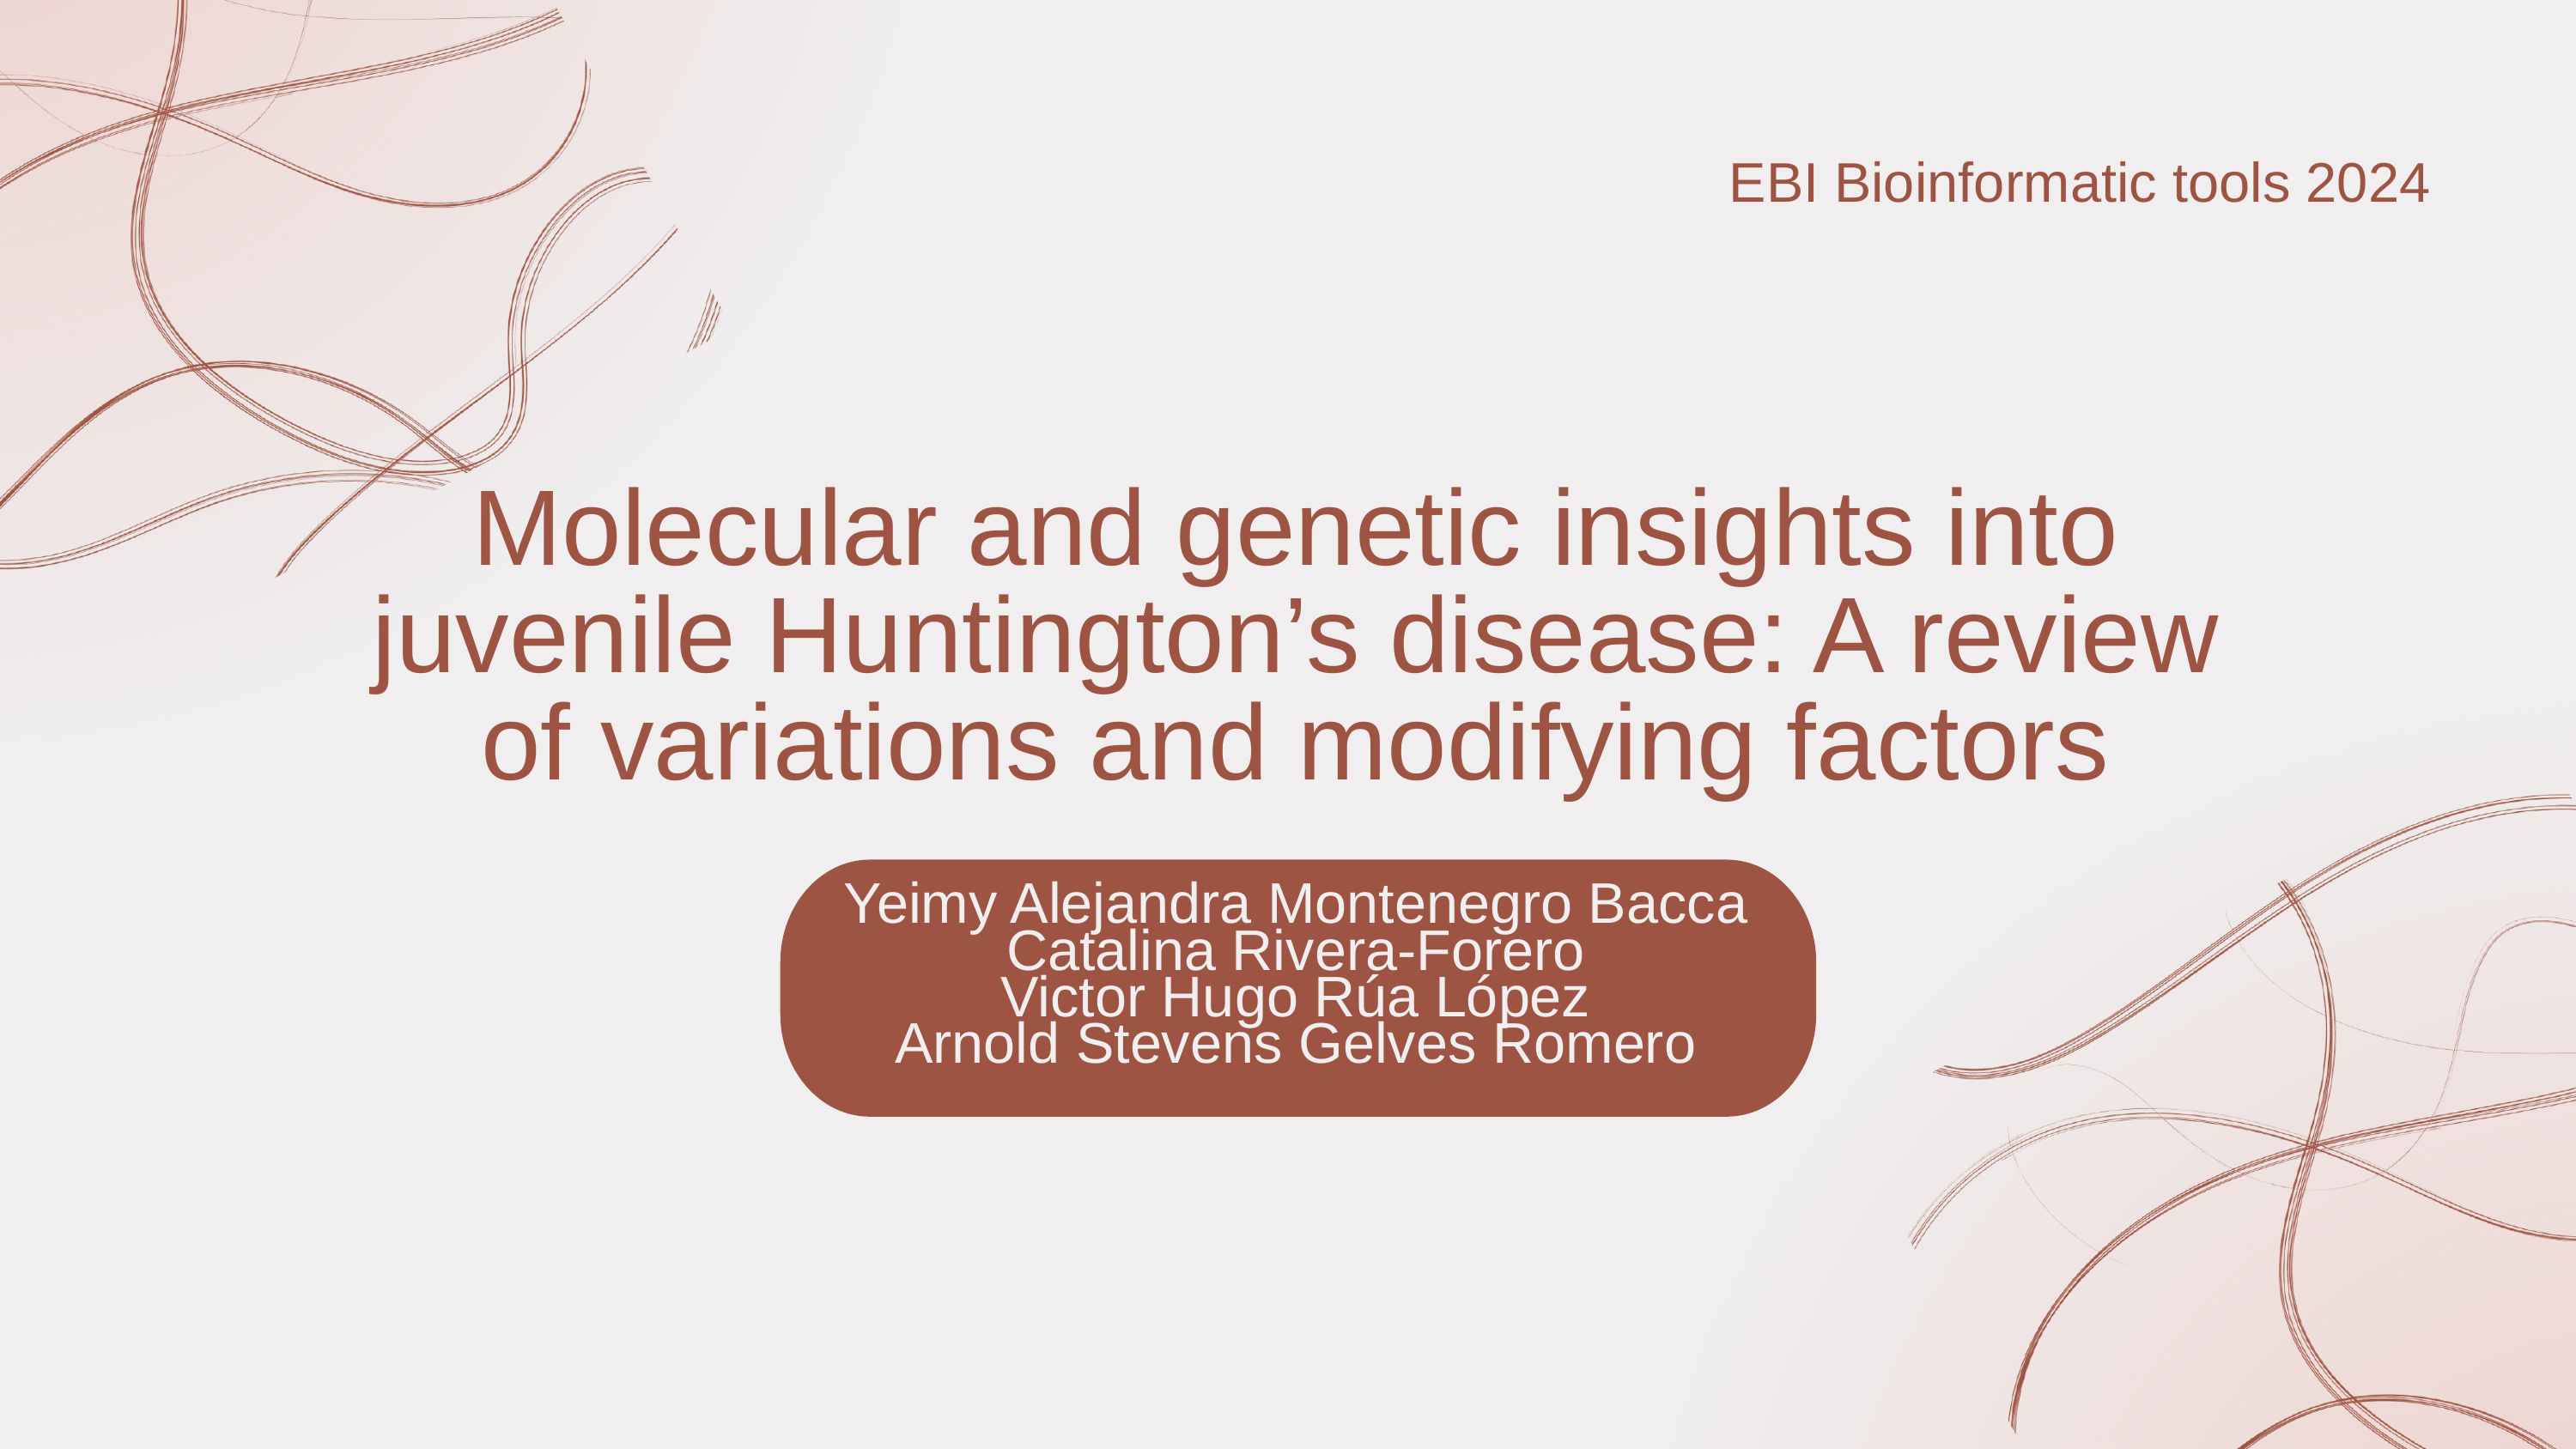

Objectives
EBI Bioinformatic tools 2024
Identify and analyze genetic variations and modifiers that influence the progression of juvenile Huntington's disease.
Specific objectives:
Molecular and genetic insights into juvenile Huntington’s disease: A review of variations and modifying factors

Yeimy Alejandra Montenegro Bacca
Catalina Rivera-Forero
Victor Hugo Rúa López
Arnold Stevens Gelves Romero